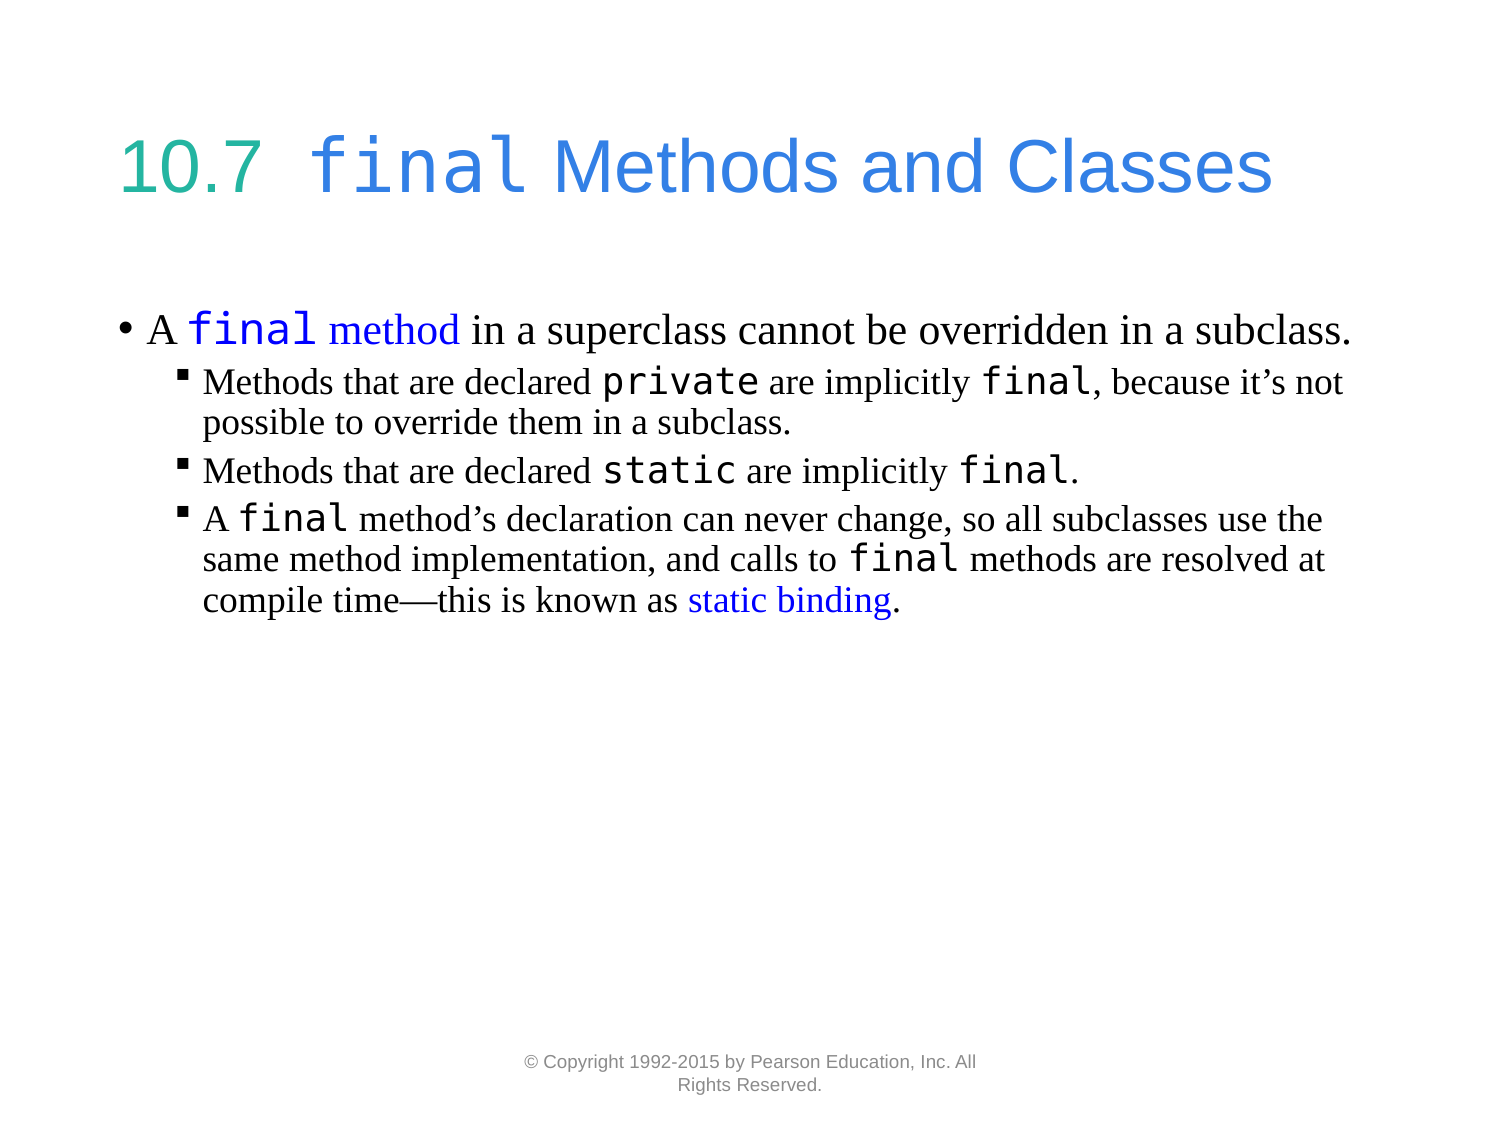

# 10.7  final Methods and Classes
A final method in a superclass cannot be overridden in a subclass.
Methods that are declared private are implicitly final, because it’s not possible to override them in a subclass.
Methods that are declared static are implicitly final.
A final method’s declaration can never change, so all subclasses use the same method implementation, and calls to final methods are resolved at compile time—this is known as static binding.
© Copyright 1992-2015 by Pearson Education, Inc. All Rights Reserved.